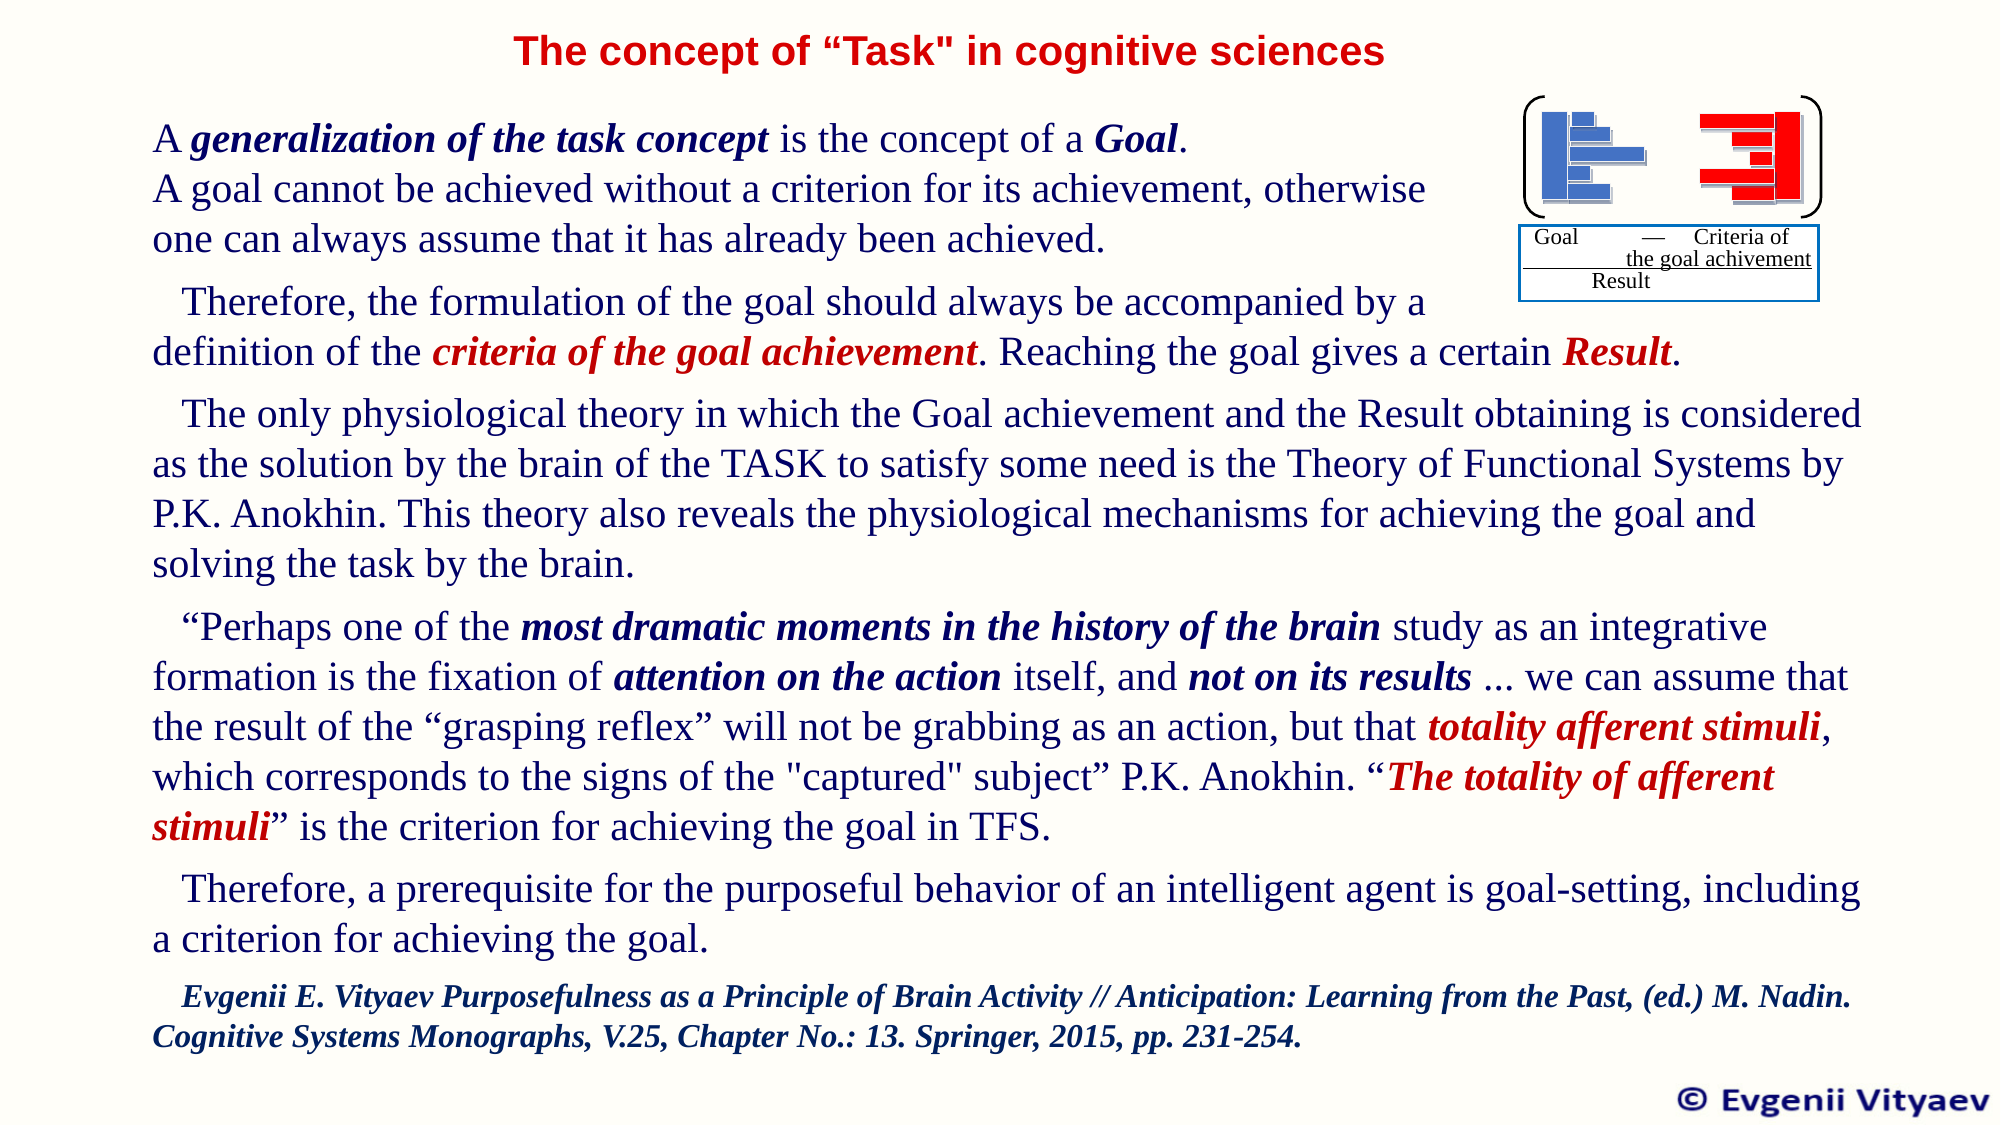

The concept of “Task" in cognitive sciences

  Goal           ―     Criteria of
                  the goal achivement
            Result
A generalization of the task concept is the concept of a Goal.
A goal cannot be achieved without a criterion for its achievement, otherwise
one can always assume that it has already been achieved.
Therefore, the formulation of the goal should always be accompanied by a
definition of the criteria of the goal achievement. Reaching the goal gives a certain Result.
The only physiological theory in which the Goal achievement and the Result obtaining is considered as the solution by the brain of the TASK to satisfy some need is the Theory of Functional Systems by P.K. Anokhin. This theory also reveals the physiological mechanisms for achieving the goal and solving the task by the brain.
“Perhaps one of the most dramatic moments in the history of the brain study as an integrative formation is the fixation of attention on the action itself, and not on its results ... we can assume that the result of the “grasping reflex” will not be grabbing as an action, but that totality afferent stimuli, which corresponds to the signs of the "captured" subject” P.K. Anokhin. “The totality of afferent stimuli” is the criterion for achieving the goal in TFS.
Therefore, a prerequisite for the purposeful behavior of an intelligent agent is goal-setting, including a criterion for achieving the goal.
Evgenii E. Vityaev Purposefulness as a Principle of Brain Activity // Anticipation: Learning from the Past, (ed.) M. Nadin. Cognitive Systems Monographs, V.25, Chapter No.: 13. Springer, 2015, pp. 231-254.